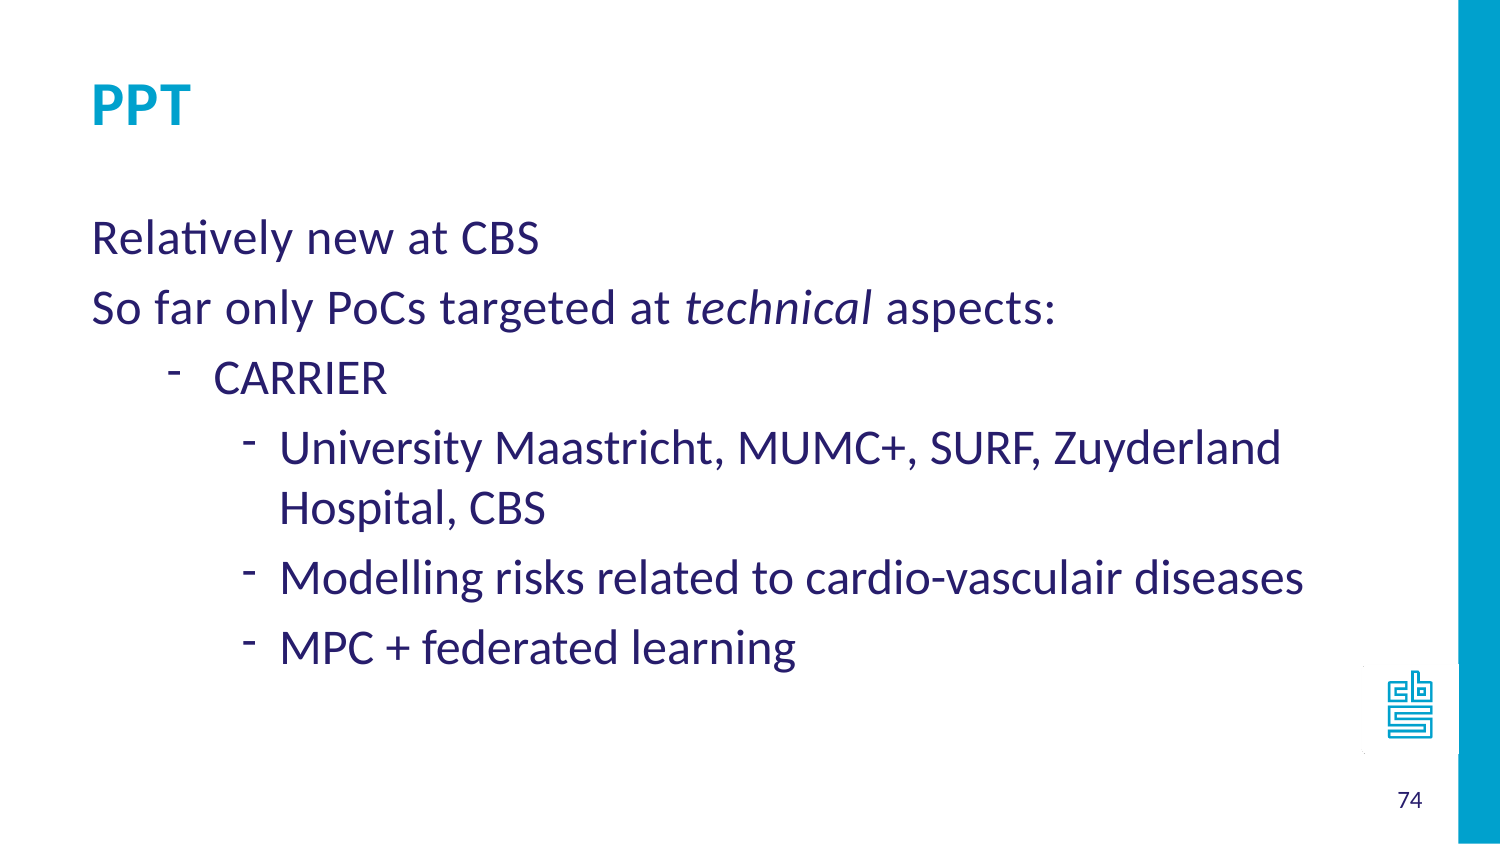

PPT
Relatively new at CBS
So far only PoCs targeted at technical aspects:
CARRIER
University Maastricht, MUMC+, SURF, Zuyderland Hospital, CBS
Modelling risks related to cardio-vasculair diseases
MPC + federated learning
74